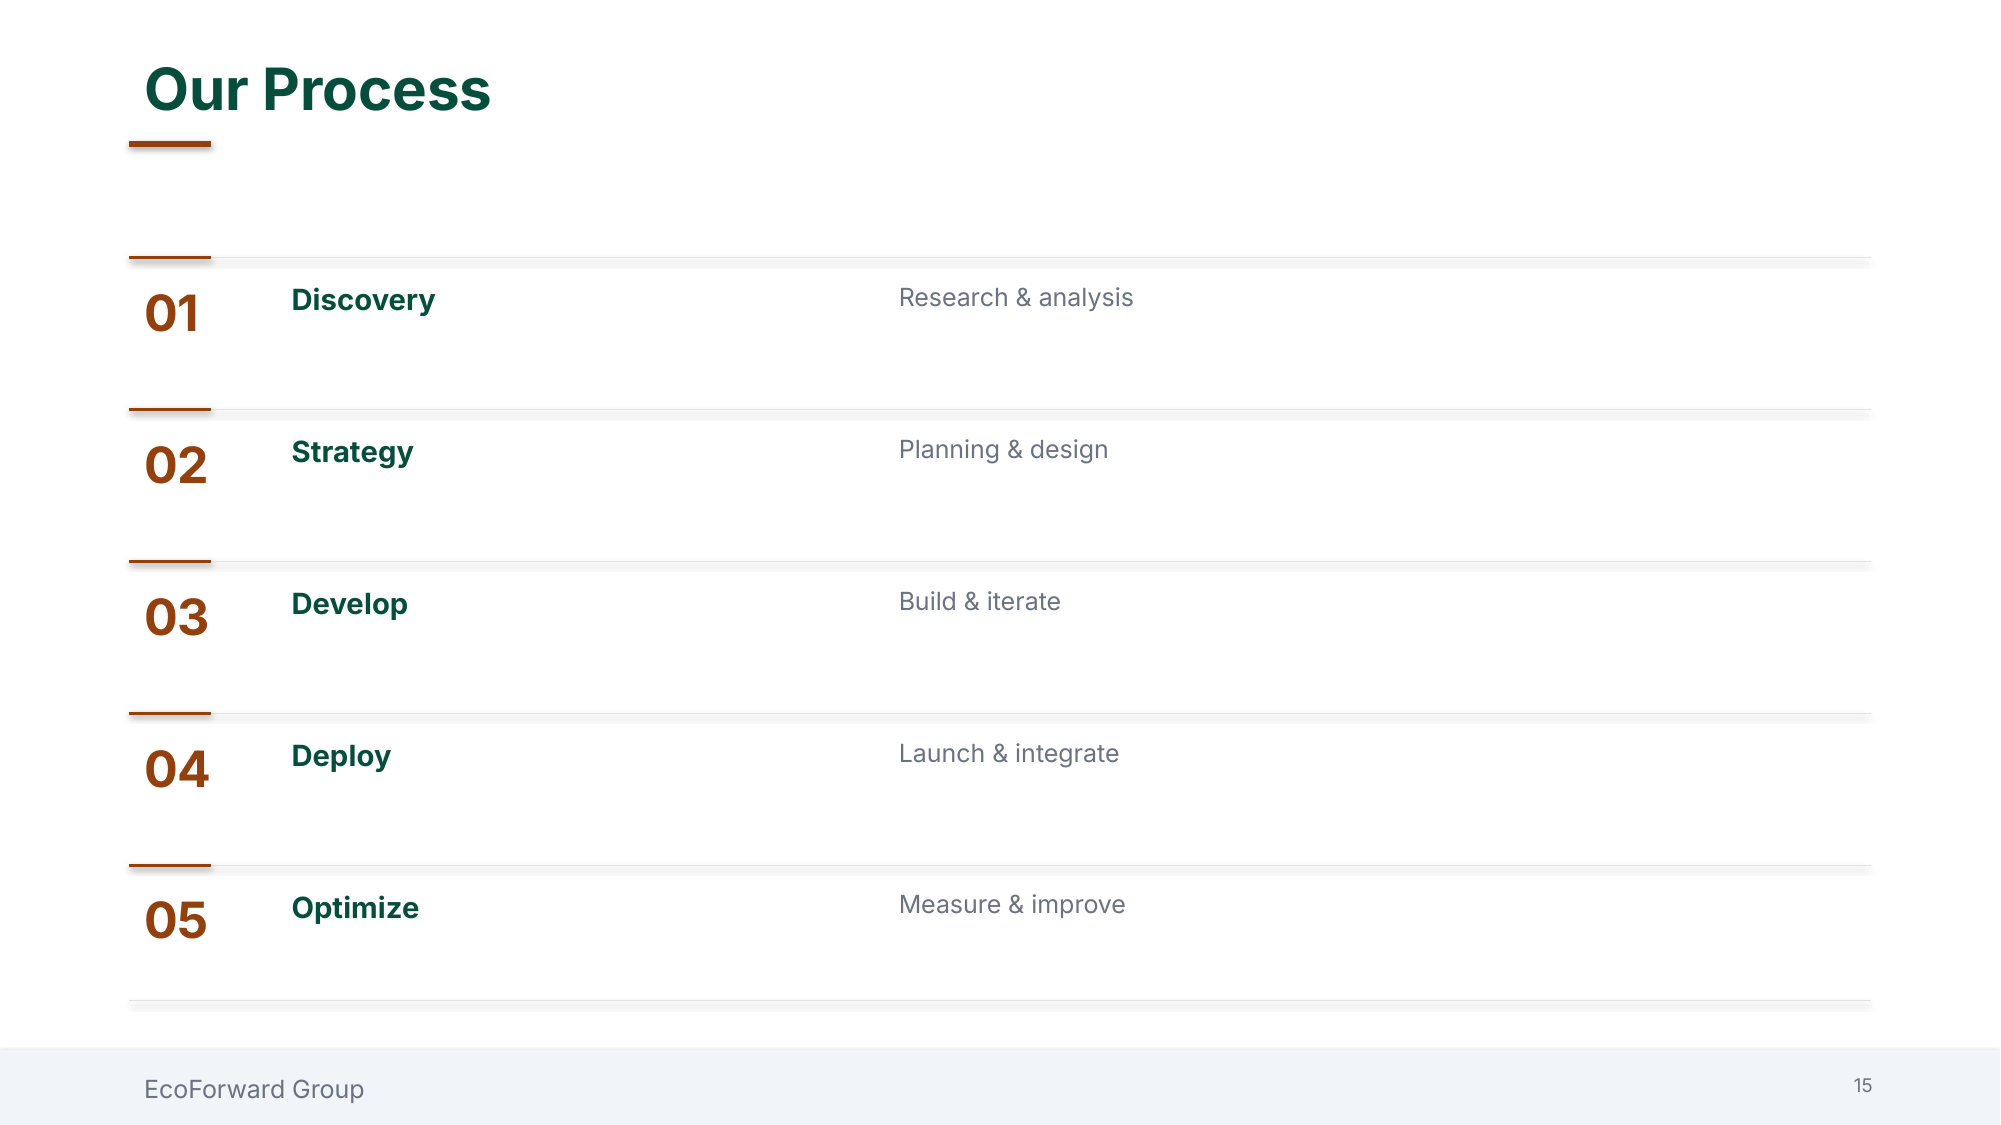

Our Process
01
Discovery
Research & analysis
02
Strategy
Planning & design
03
Develop
Build & iterate
04
Deploy
Launch & integrate
05
Optimize
Measure & improve

EcoForward Group
15